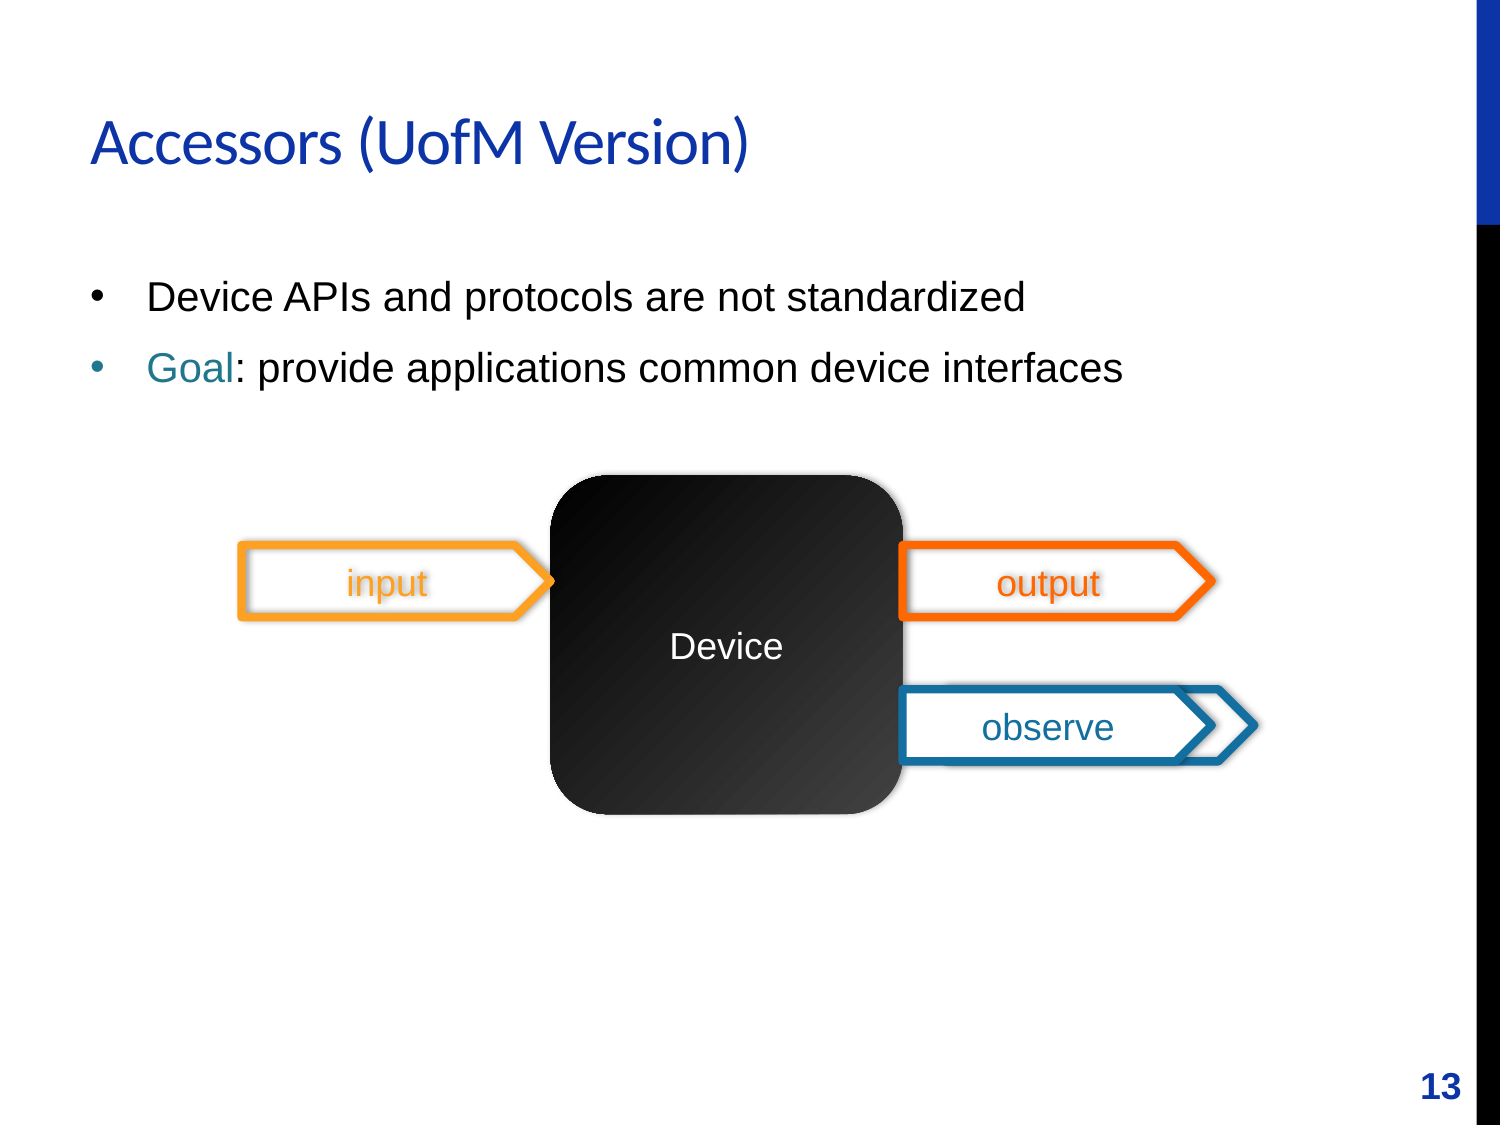

# Accessors (UofM Version)
Device APIs and protocols are not standardized
Goal: provide applications common device interfaces
output
input
Device
observe

13